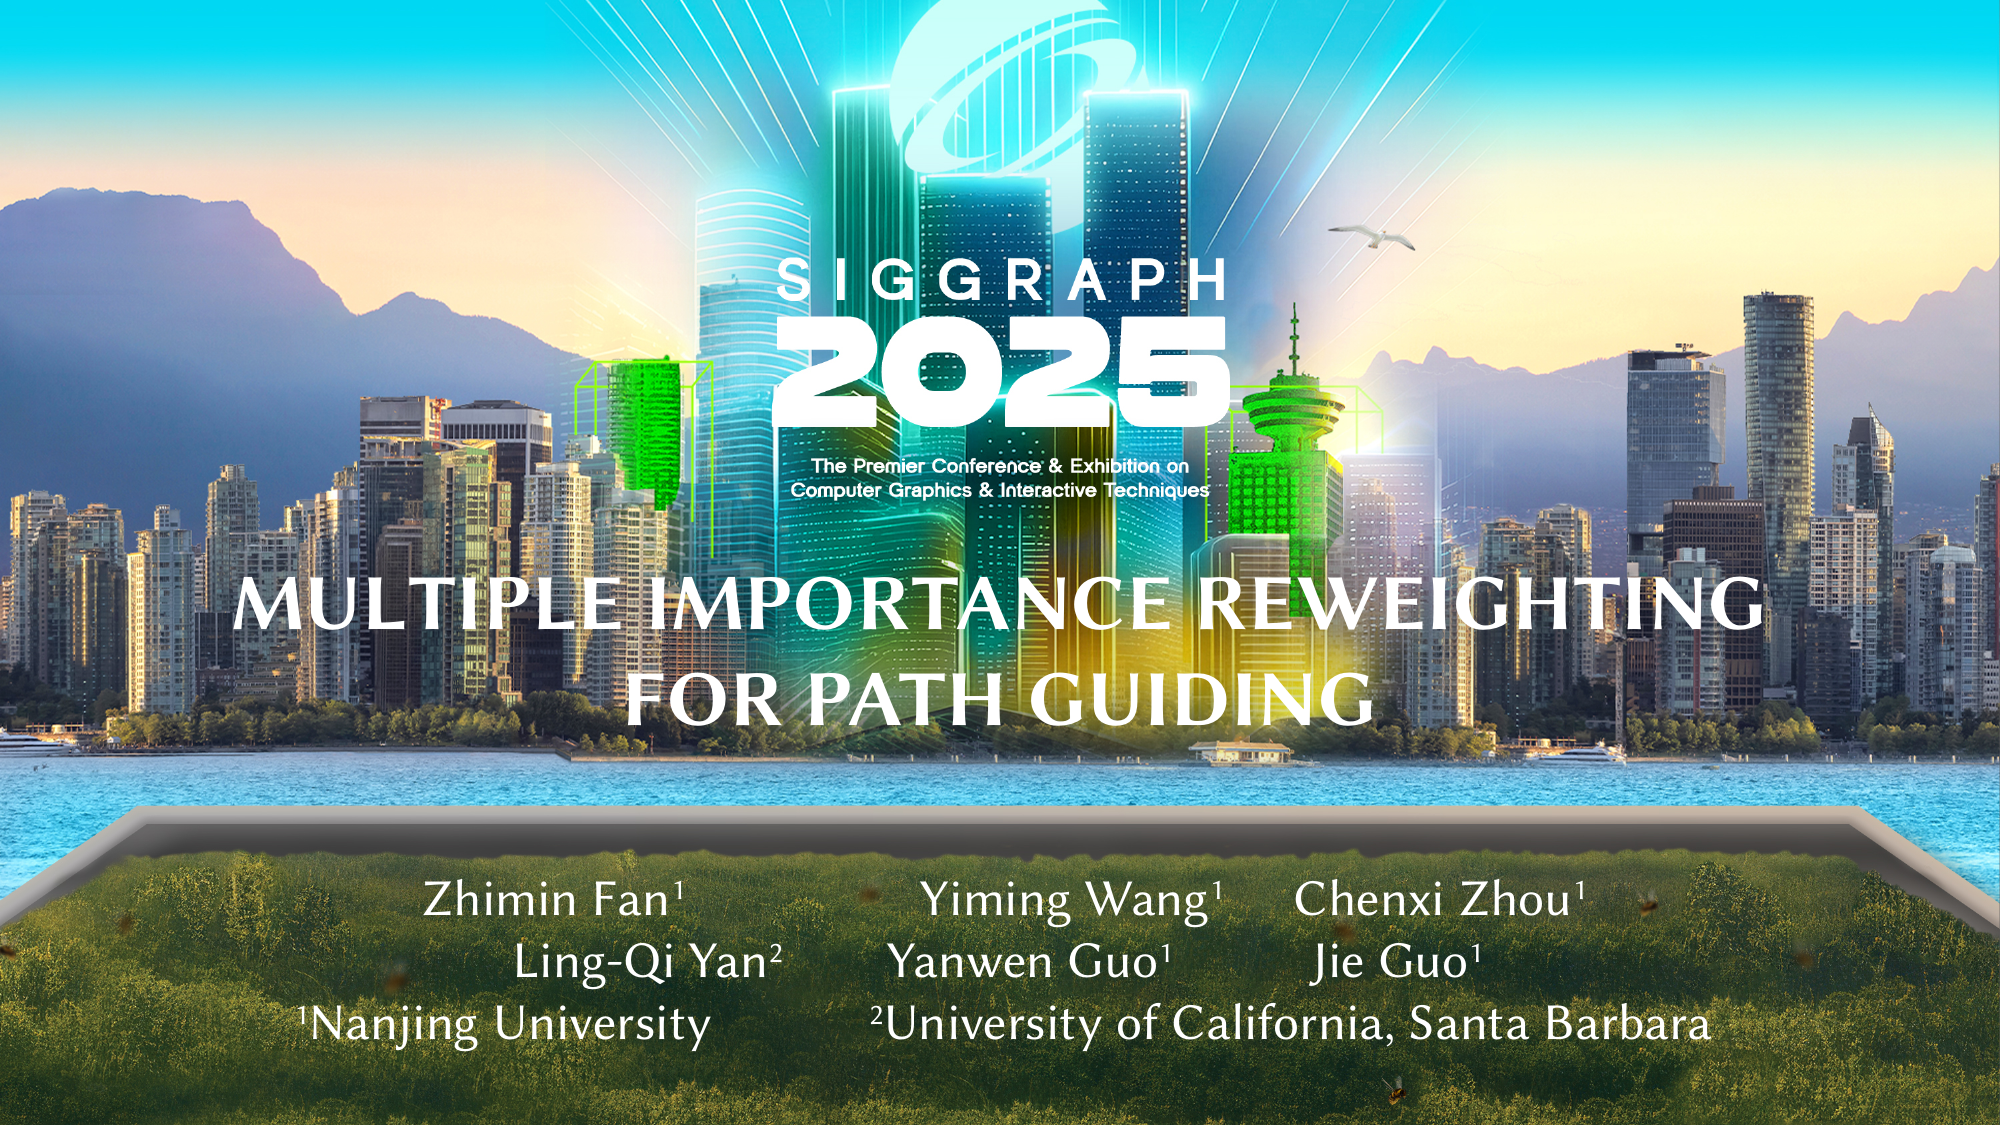

# Multiple importance reweighting for path guiding
Zhimin Fan1	 	Yiming Wang1	Chenxi Zhou1
Ling-Qi Yan2 	Yanwen Guo1	    Jie Guo1
1Nanjing University            2University of California, Santa Barbara